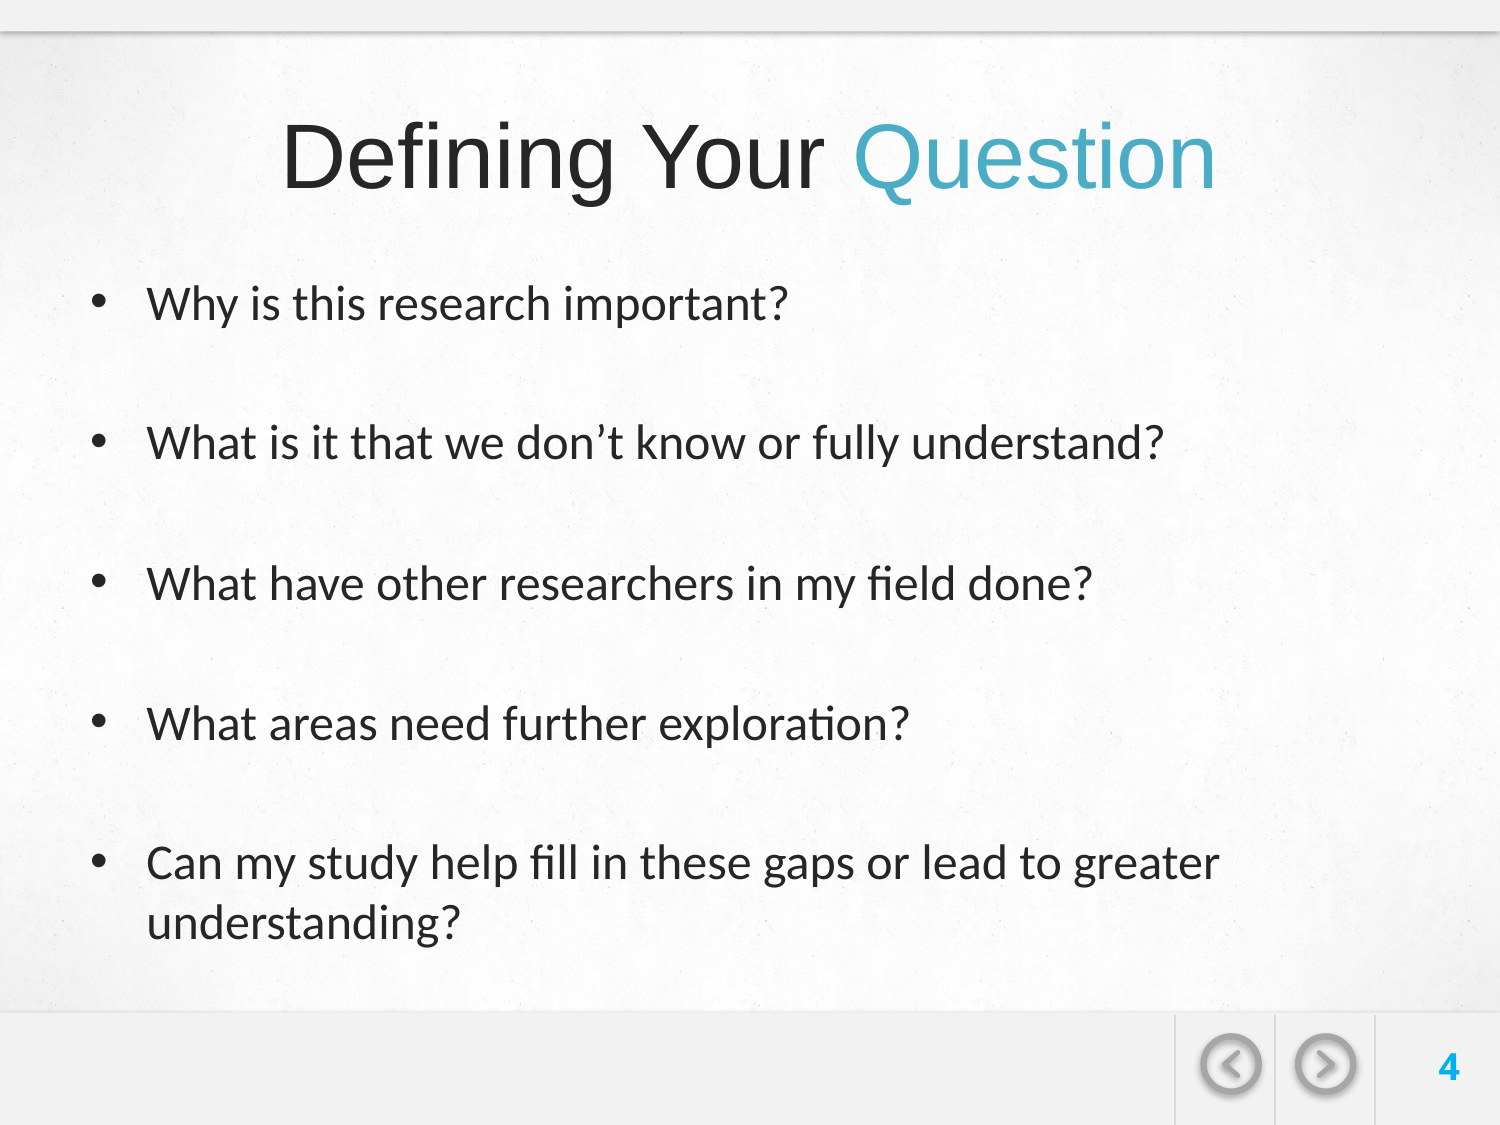

# Defining Your Question
Why is this research important?

What is it that we don’t know or fully understand?

What have other researchers in my field done?

What areas need further exploration?

Can my study help fill in these gaps or lead to greater understanding?
4